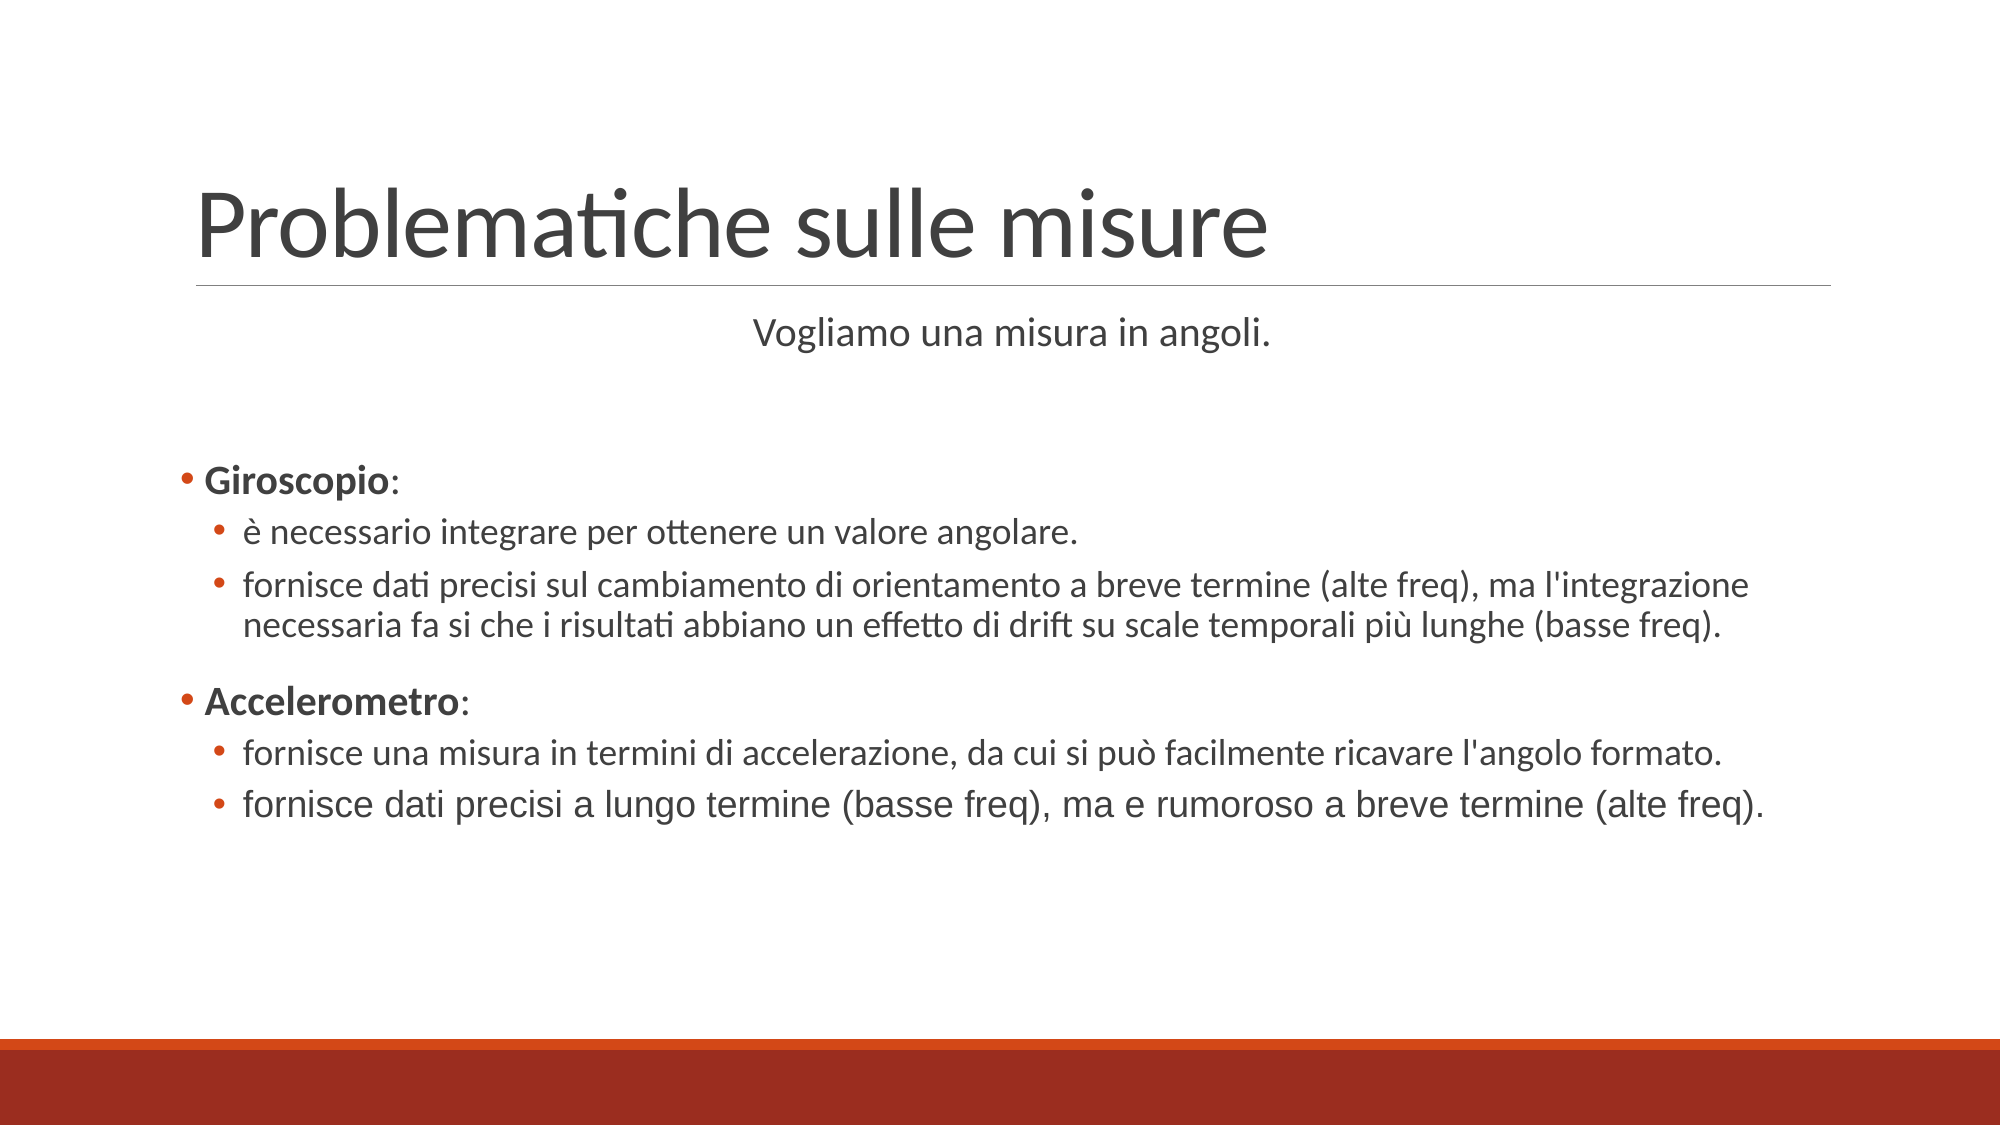

# Problematiche sulle misure
Vogliamo una misura in angoli.

 Giroscopio:
è necessario integrare per ottenere un valore angolare.
fornisce dati precisi sul cambiamento di orientamento a breve termine (alte freq), ma l'integrazione necessaria fa si che i risultati abbiano un effetto di drift su scale temporali più lunghe (basse freq).
 Accelerometro:
fornisce una misura in termini di accelerazione, da cui si può facilmente ricavare l'angolo formato.
fornisce dati precisi a lungo termine (basse freq), ma e rumoroso a breve termine (alte freq).